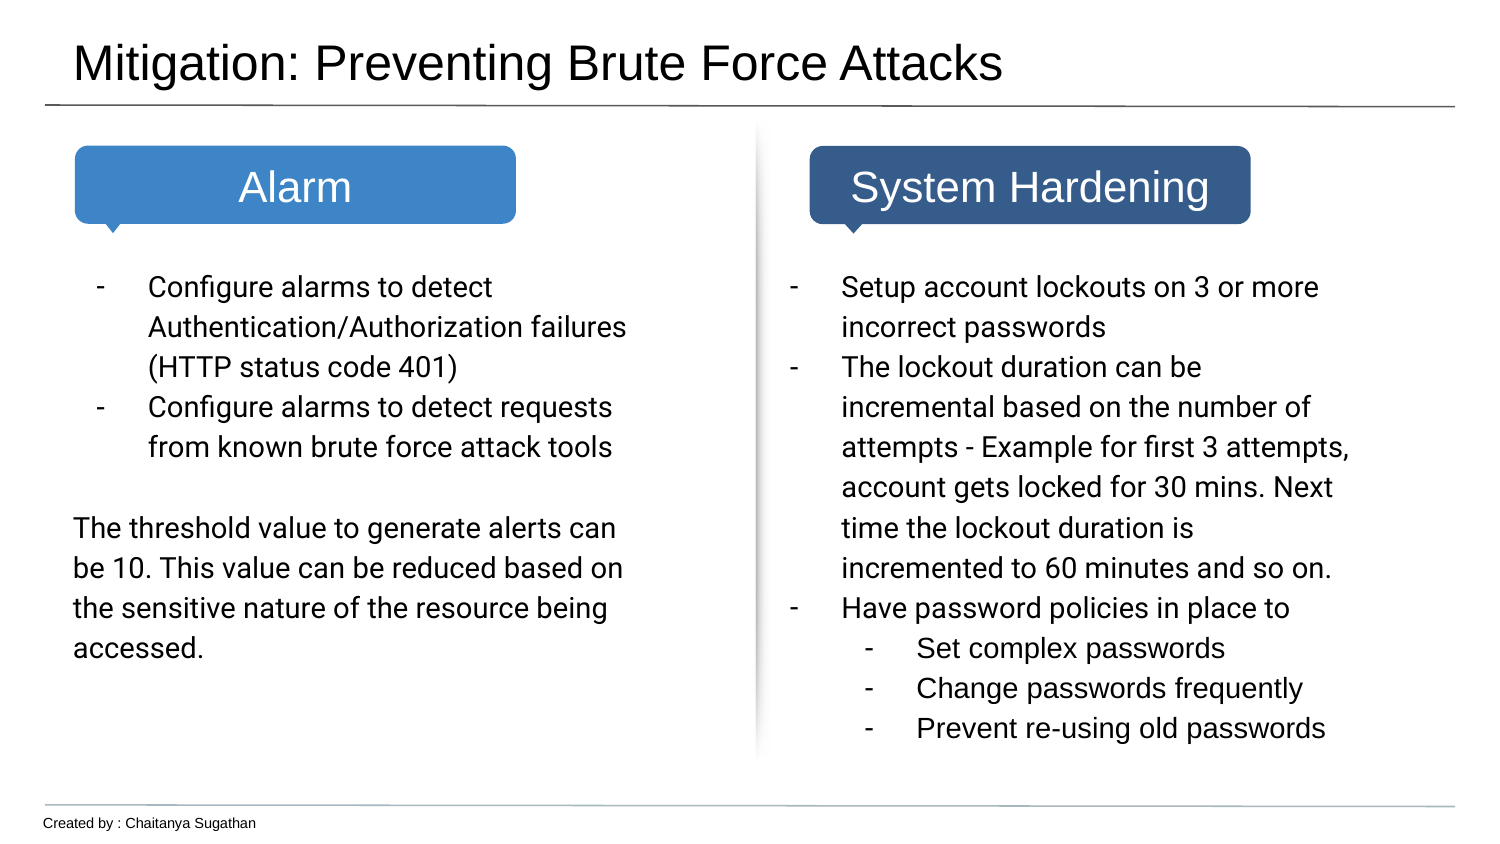

# Mitigation: Preventing Brute Force Attacks
Configure alarms to detect Authentication/Authorization failures (HTTP status code 401)
Configure alarms to detect requests from known brute force attack tools

The threshold value to generate alerts can be 10. This value can be reduced based on the sensitive nature of the resource being accessed.

Setup account lockouts on 3 or more incorrect passwords
The lockout duration can be incremental based on the number of attempts - Example for first 3 attempts, account gets locked for 30 mins. Next time the lockout duration is incremented to 60 minutes and so on.
Have password policies in place to
Set complex passwords
Change passwords frequently
Prevent re-using old passwords

Created by : Chaitanya Sugathan